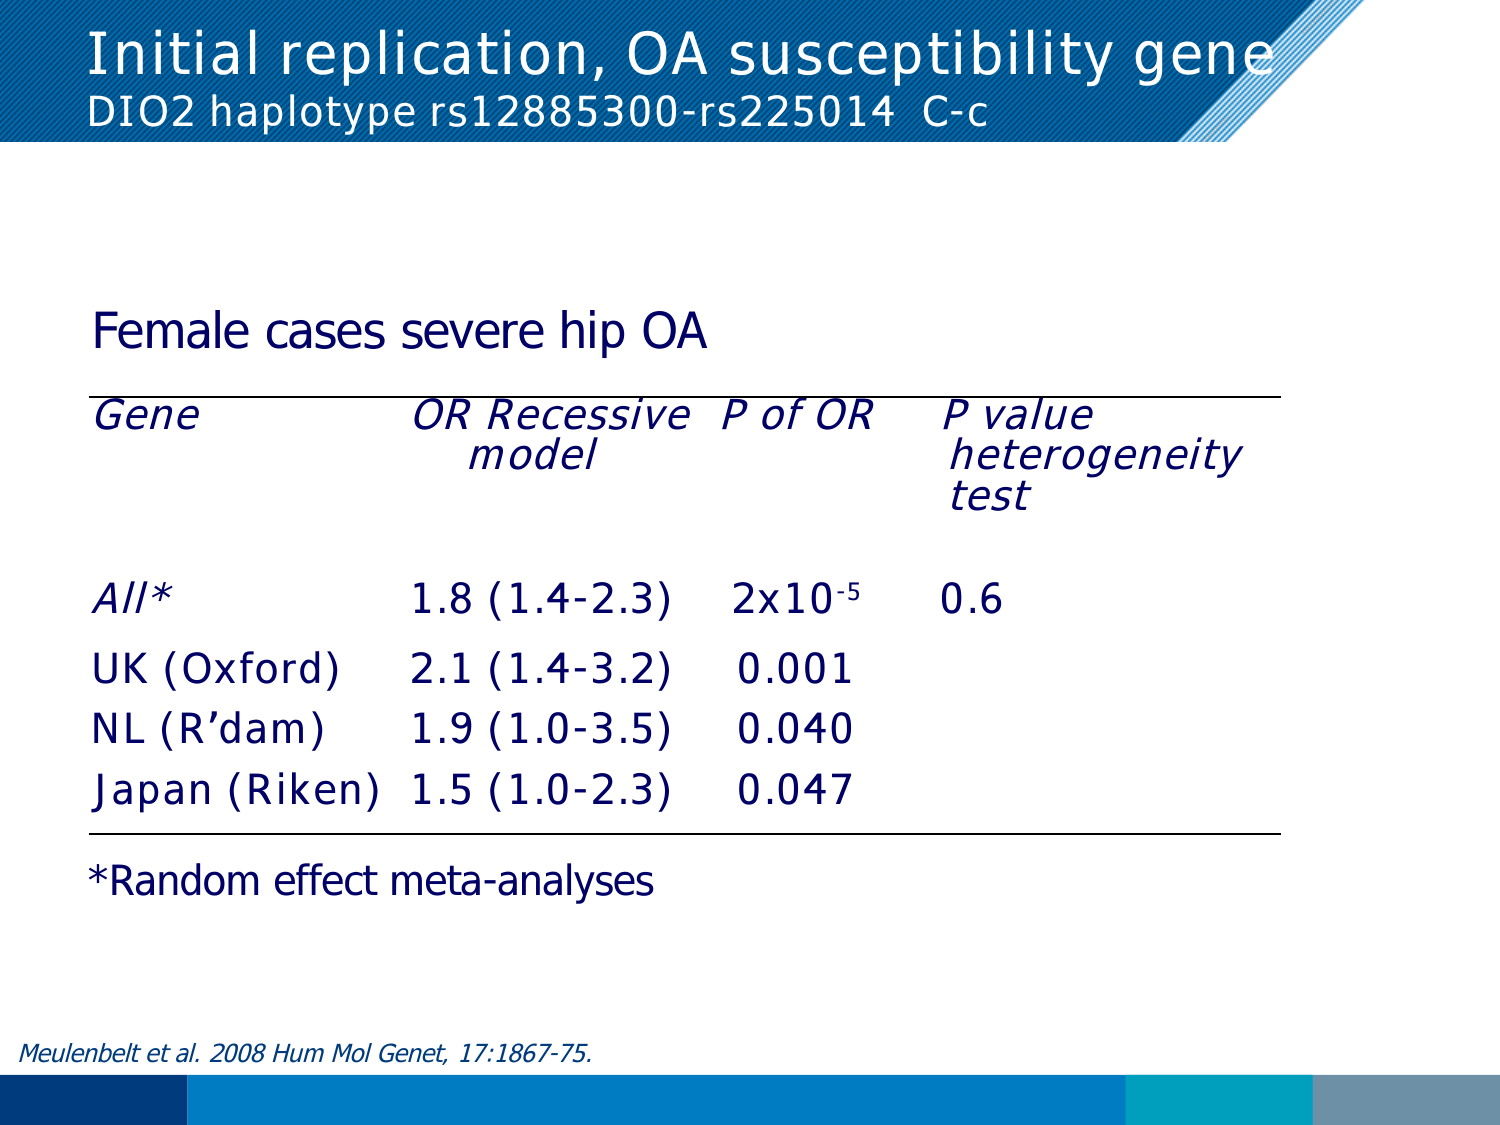

# Initial replication, OA susceptibility gene DIO2 haplotype rs12885300-rs225014  C-c
Female cases severe hip OA
| Gene | OR Recessive model | P of OR | P value heterogeneity test |
| --- | --- | --- | --- |
| All\* | 1.8 (1.4-2.3) | 2x10-5 | 0.6 |
| UK (Oxford) | 2.1 (1.4-3.2) | 0.001 |  |
| NL (R’dam) | 1.9 (1.0-3.5) | 0.040 |  |
| Japan (Riken) | 1.5 (1.0-2.3) | 0.047 |  |
*Random effect meta-analyses
Meulenbelt et al. 2008 Hum Mol Genet, 17:1867-75.